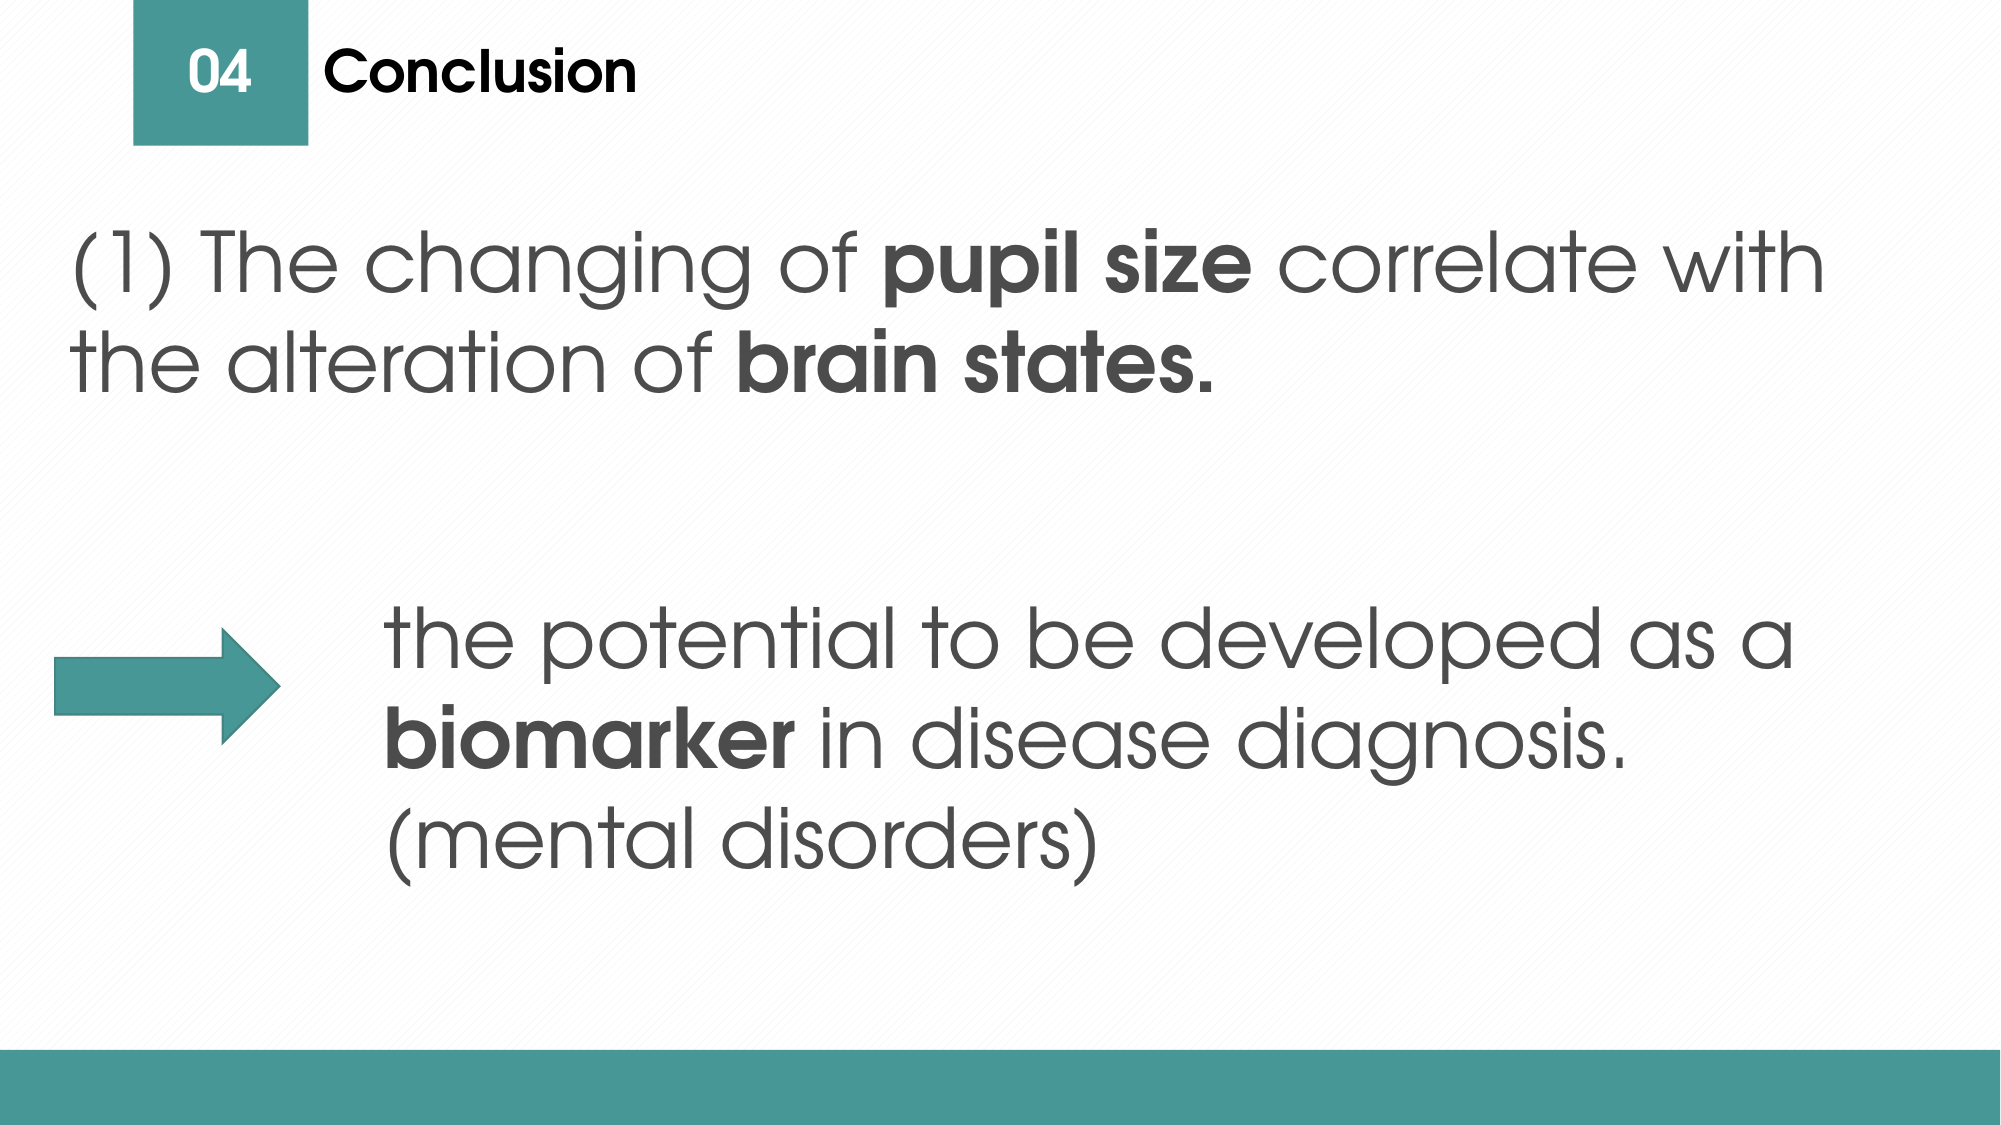

04
Conclusion
(1) The changing of pupil size correlate with the alteration of brain states.
the potential to be developed as a biomarker in disease diagnosis.
(mental disorders)